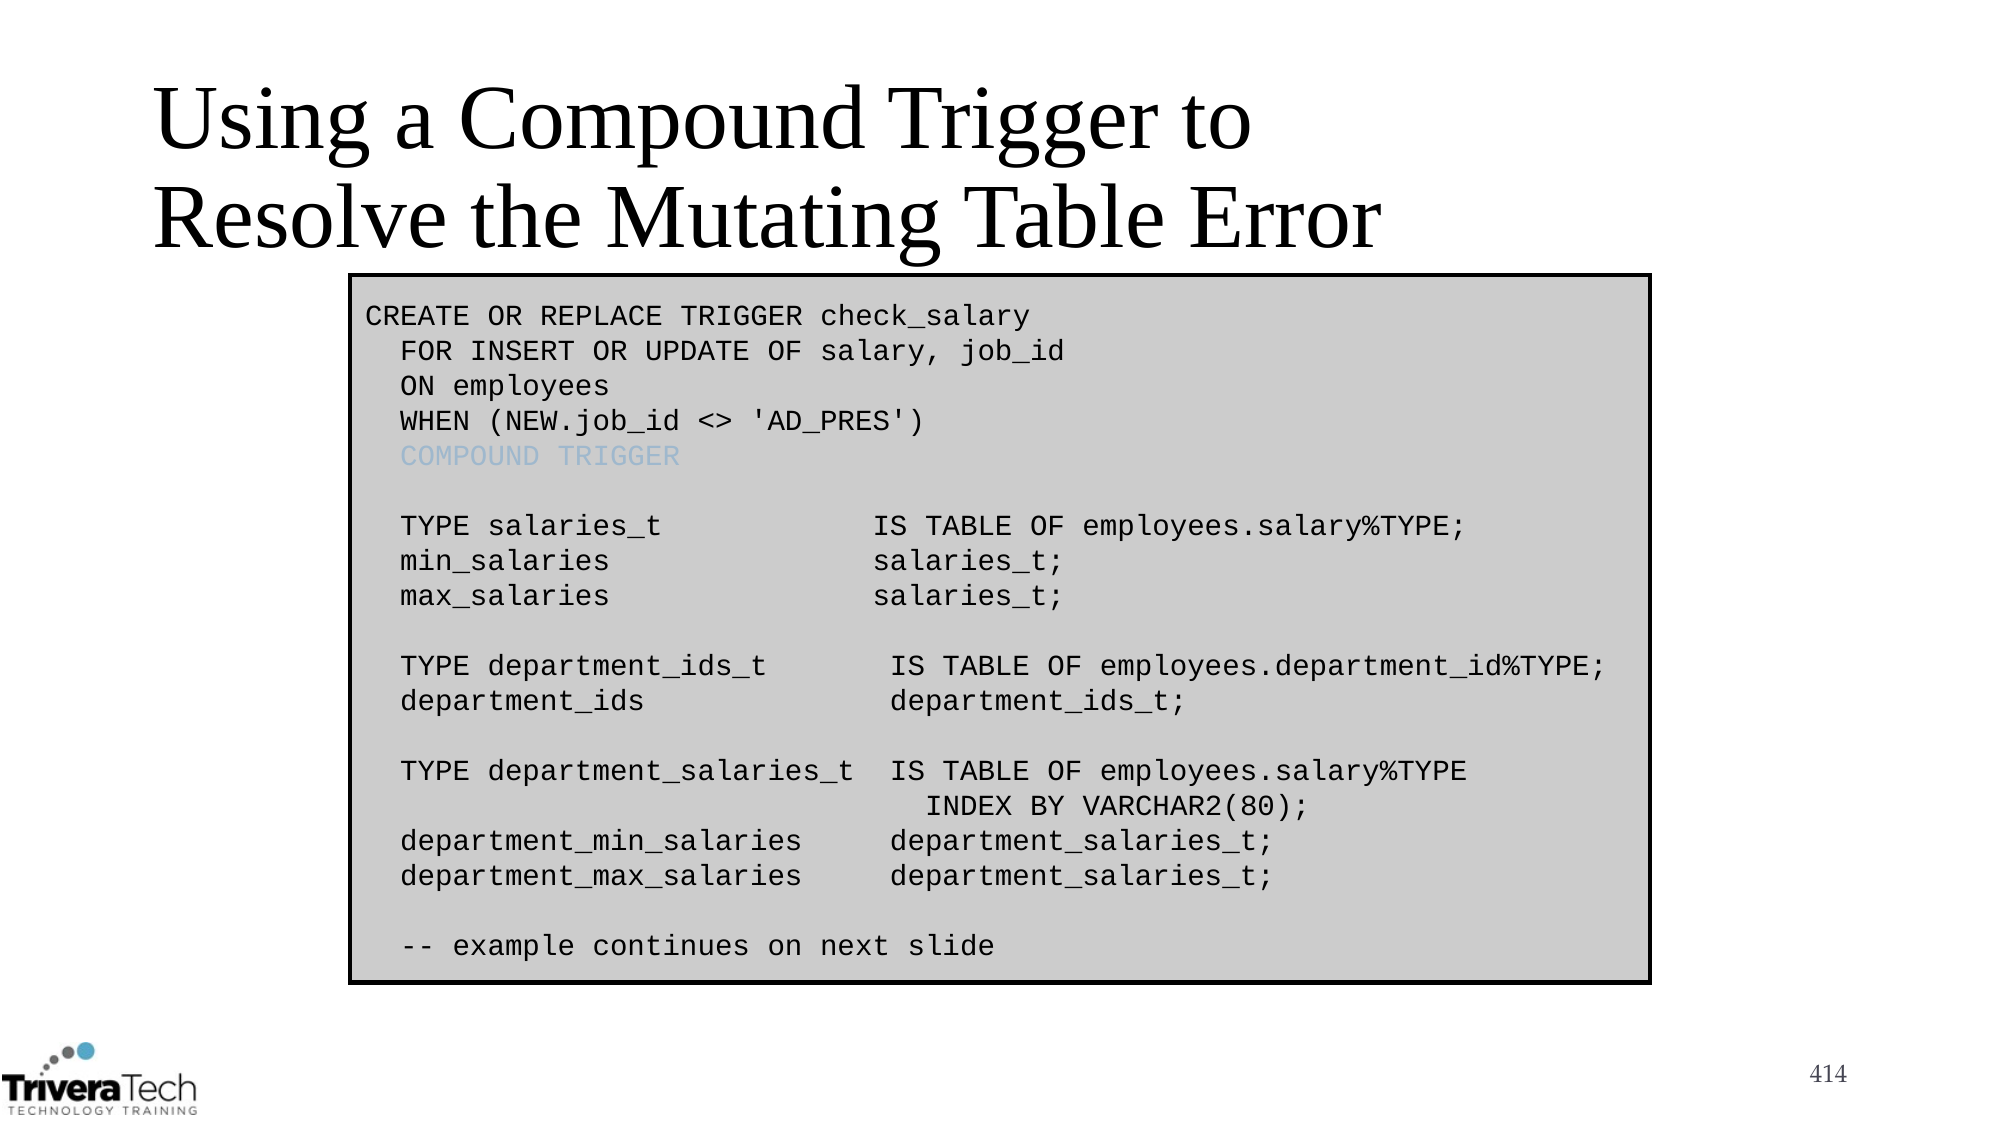

# Using a Compound Trigger to Resolve the Mutating Table Error
CREATE OR REPLACE TRIGGER check_salary
  FOR INSERT OR UPDATE OF salary, job_id
  ON employees
  WHEN (NEW.job_id <> 'AD_PRES')
  COMPOUND TRIGGER

  TYPE salaries_t            IS TABLE OF employees.salary%TYPE;
  min_salaries               salaries_t;
  max_salaries               salaries_t;

  TYPE department_ids_t       IS TABLE OF employees.department_id%TYPE;
  department_ids              department_ids_t;

  TYPE department_salaries_t  IS TABLE OF employees.salary%TYPE
                                INDEX BY VARCHAR2(80);
  department_min_salaries     department_salaries_t;
  department_max_salaries     department_salaries_t;

  -- example continues on next slide

414